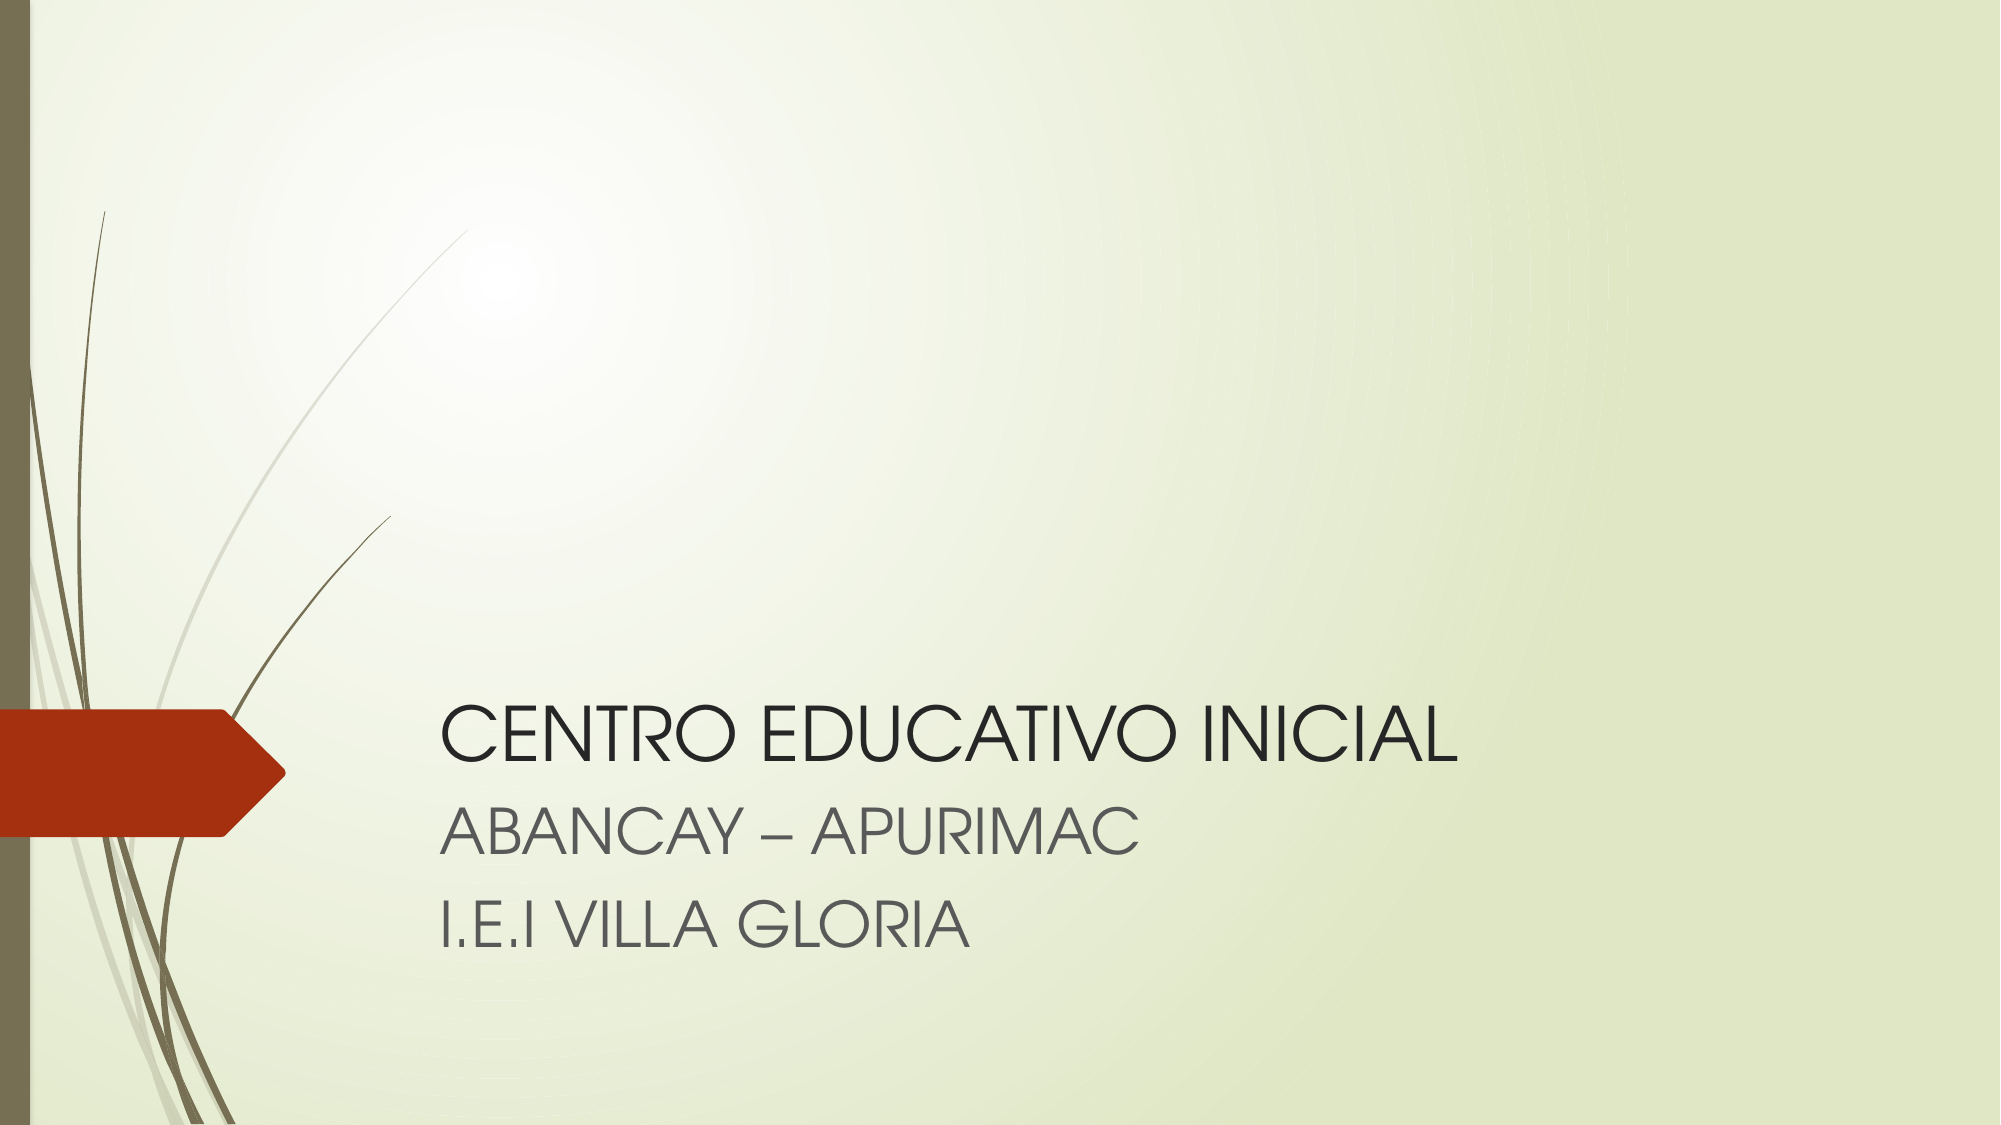

# CENTRO EDUCATIVO INICIAL
ABANCAY – APURIMAC
I.E.I VILLA GLORIA